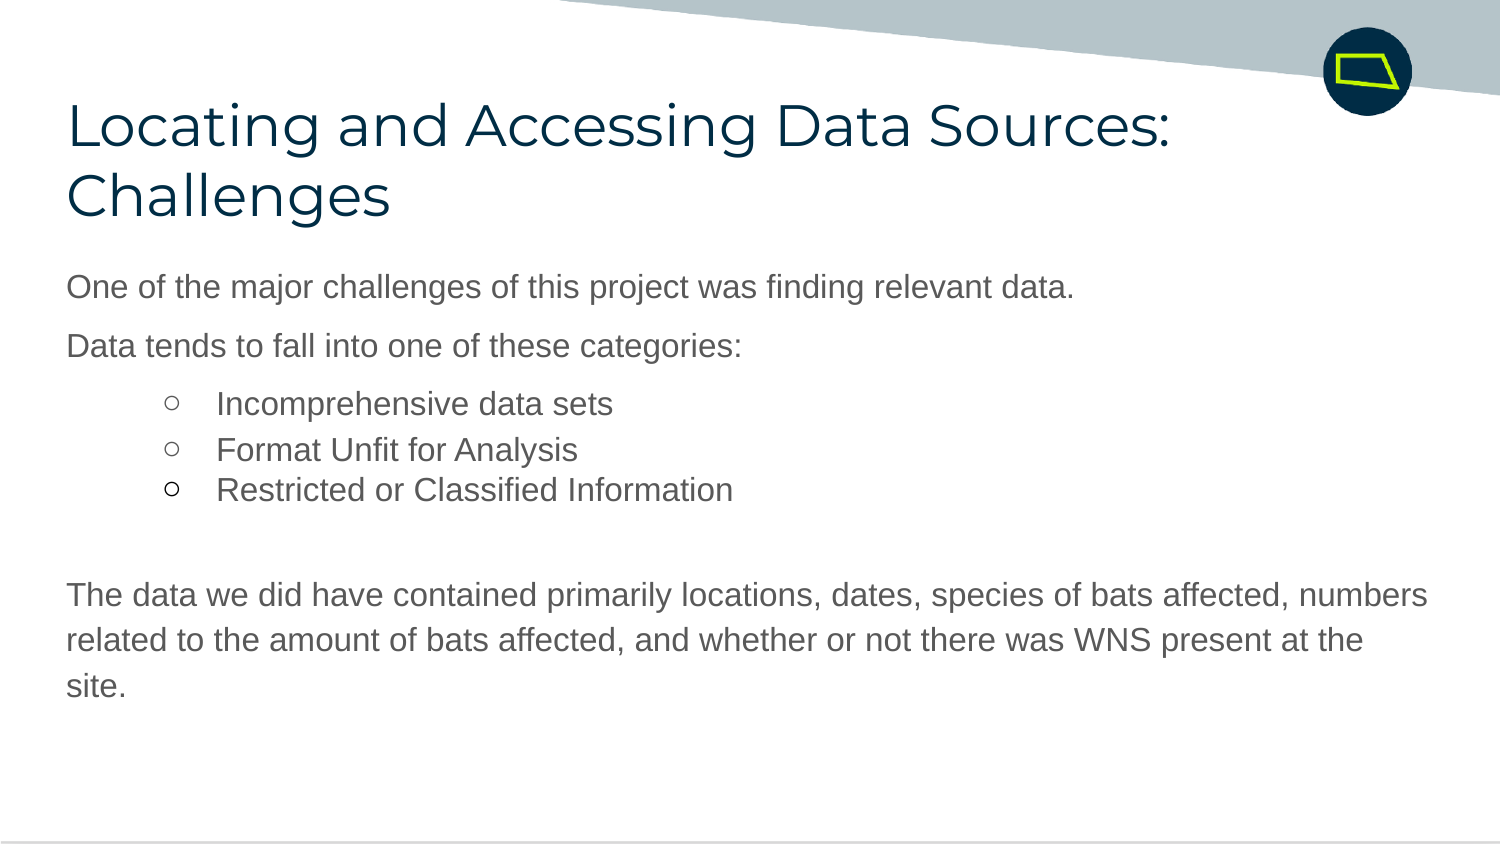

Locating and Accessing Data Sources:
Challenges

One of the major challenges of this project was finding relevant data.
Data tends to fall into one of these categories:
Incomprehensive data sets
Format Unfit for Analysis
Restricted or Classified Information

The data we did have contained primarily locations, dates, species of bats affected, numbers related to the amount of bats affected, and whether or not there was WNS present at the site.